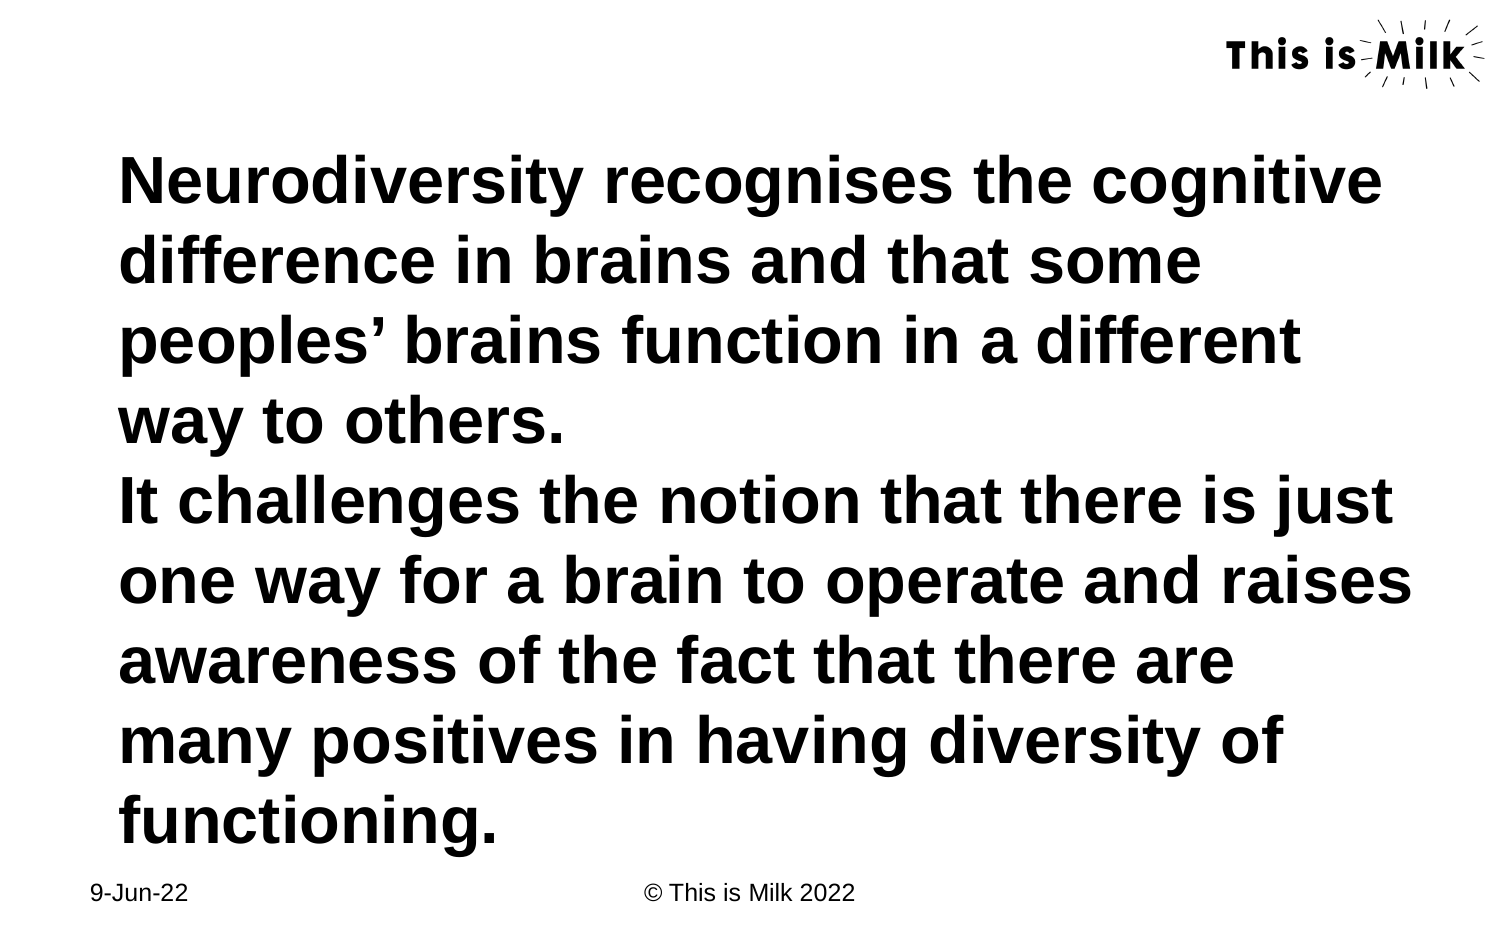

Neurodiversity recognises the cognitive difference in brains and that some peoples’ brains function in a different way to others.
It challenges the notion that there is just one way for a brain to operate and raises awareness of the fact that there are many positives in having diversity of functioning.
9-Jun-22
© This is Milk 2022